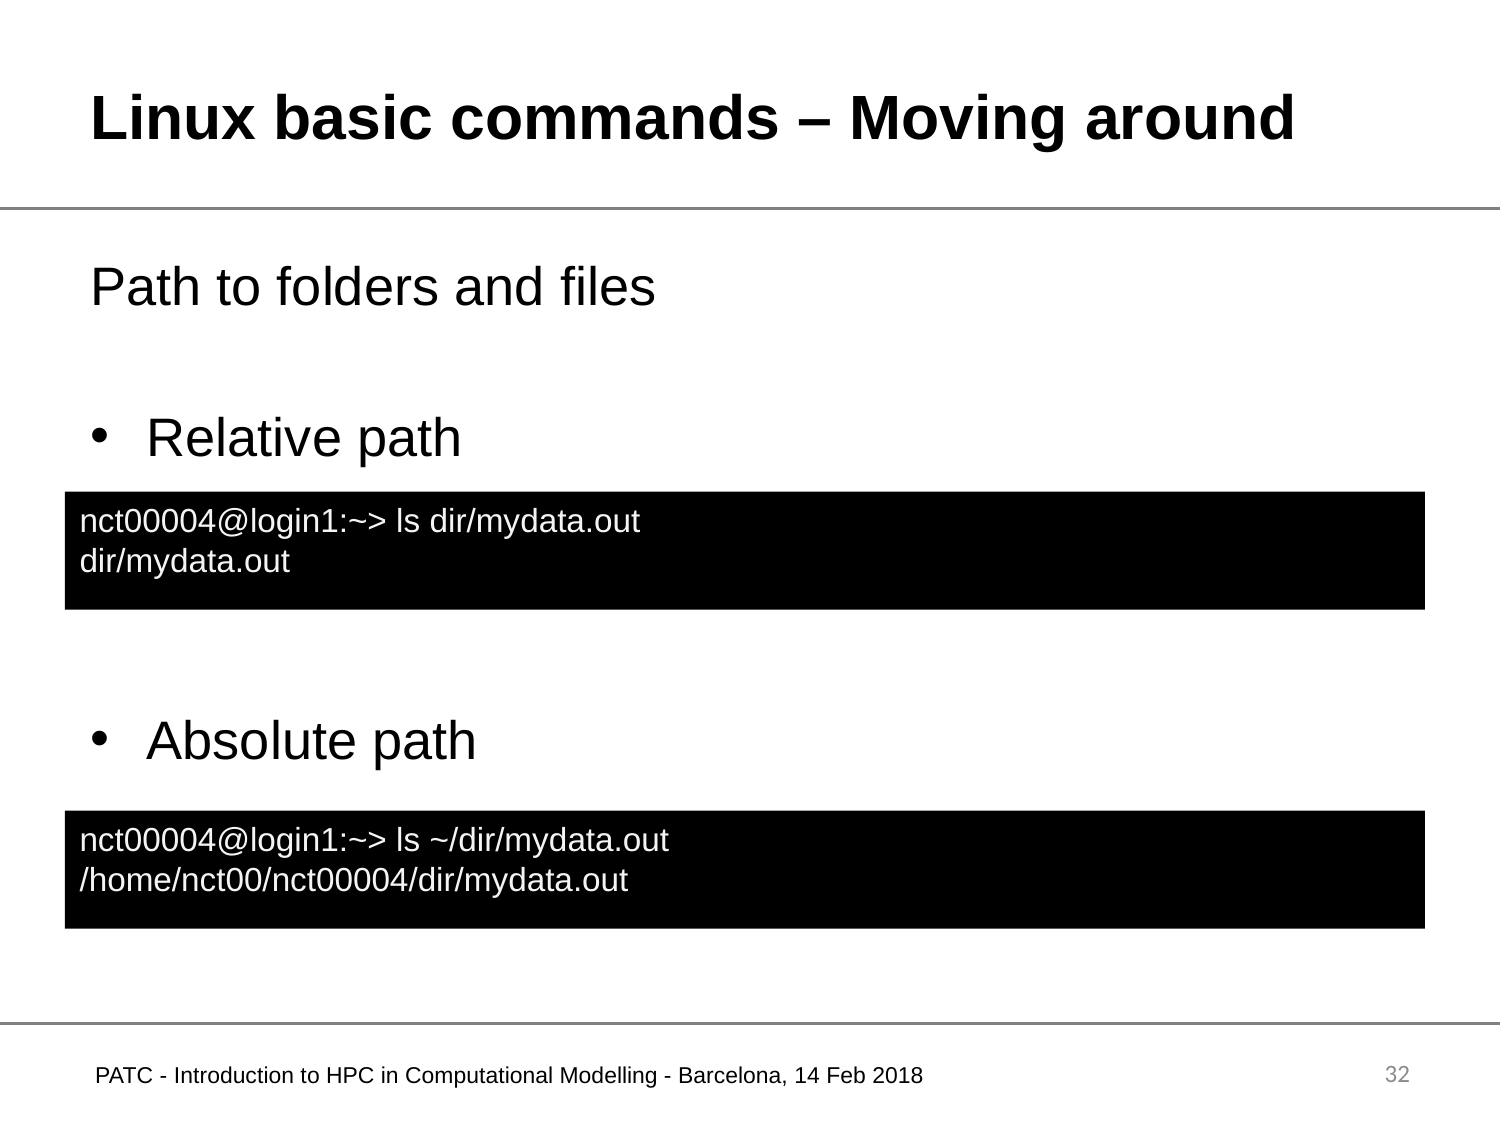

# Linux basic commands – Moving around
Path to folders and files

Relative path

Absolute path

nct00004@login1:~> ls dir/mydata.out
dir/mydata.out
nct00004@login1:~> ls ~/dir/mydata.out
/home/nct00/nct00004/dir/mydata.out

32